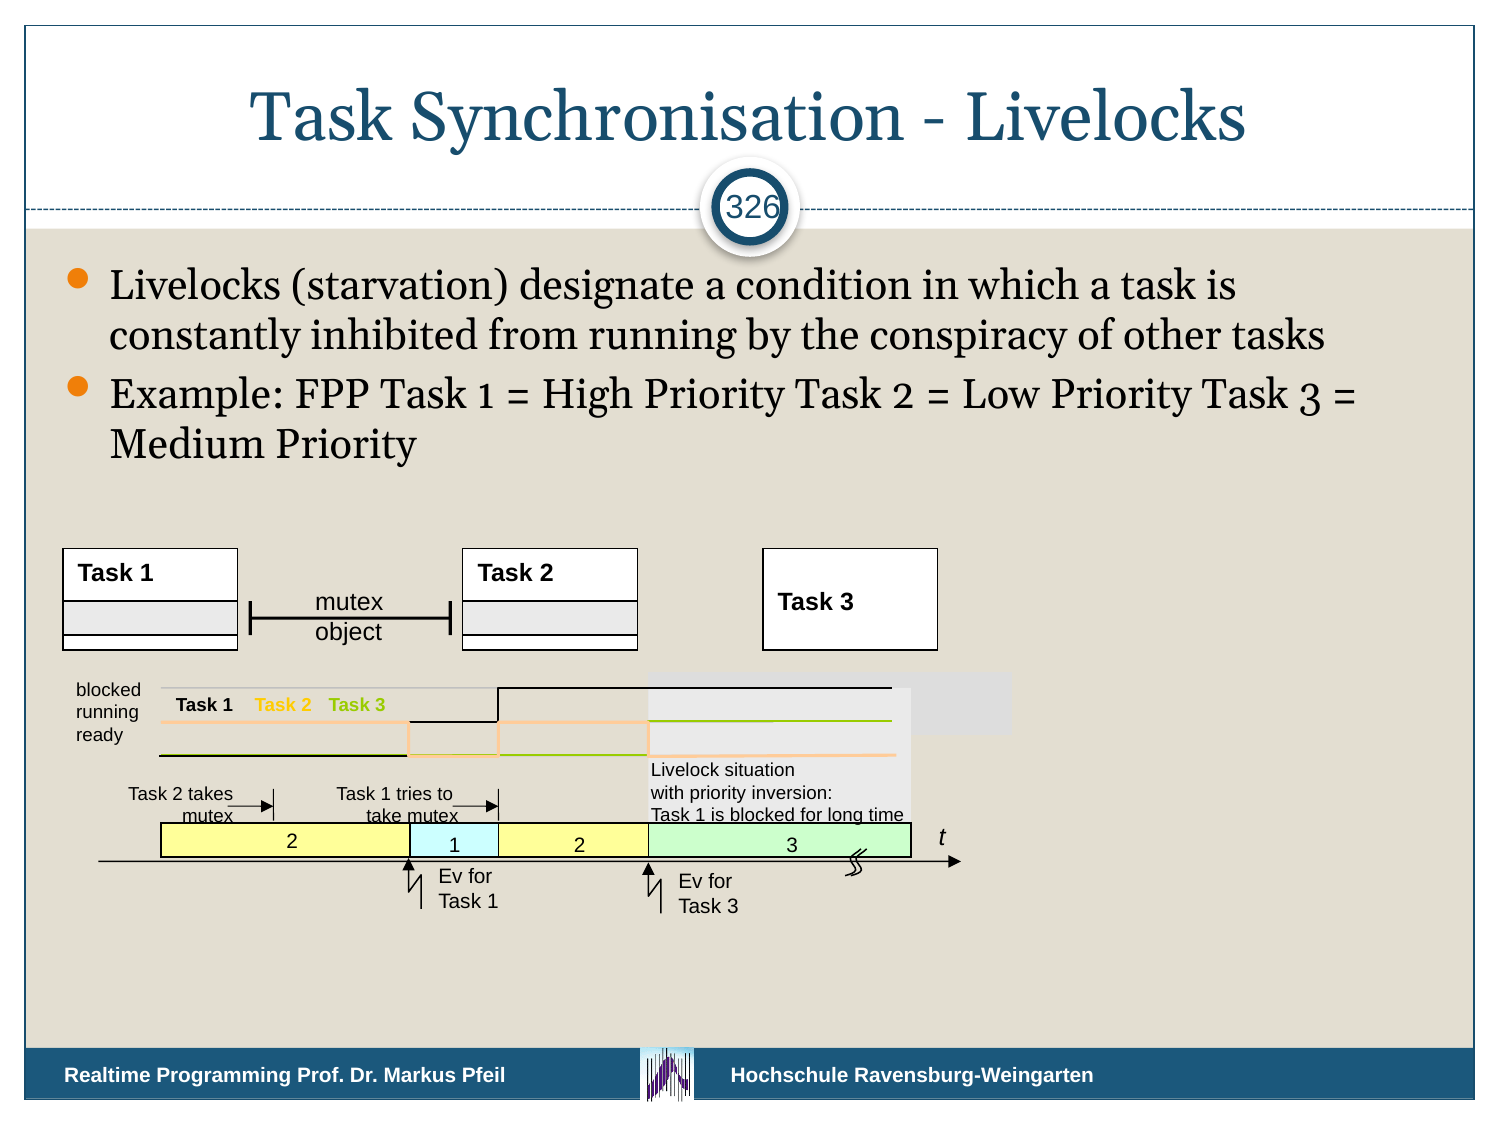

# Task Synchronisation - Livelocks
326
Livelocks (starvation) designate a condition in which a task is constantly inhibited from running by the conspiracy of other tasks
Example: FPP Task 1 = High Priority Task 2 = Low Priority Task 3 = Medium Priority
Task 1
Task 2

Task 3
mutex
object

blocked
running
ready

Task 1
Task 2
Task 3

Livelock situation
with priority inversion:
Task 1 is blocked for long time

Task 2 takes
mutex
Task 1 tries to
take mutex

t
2

1
2
3

Ev for
Task 1

Ev for
Task 3

Realtime Programming Prof. Dr. Markus Pfeil